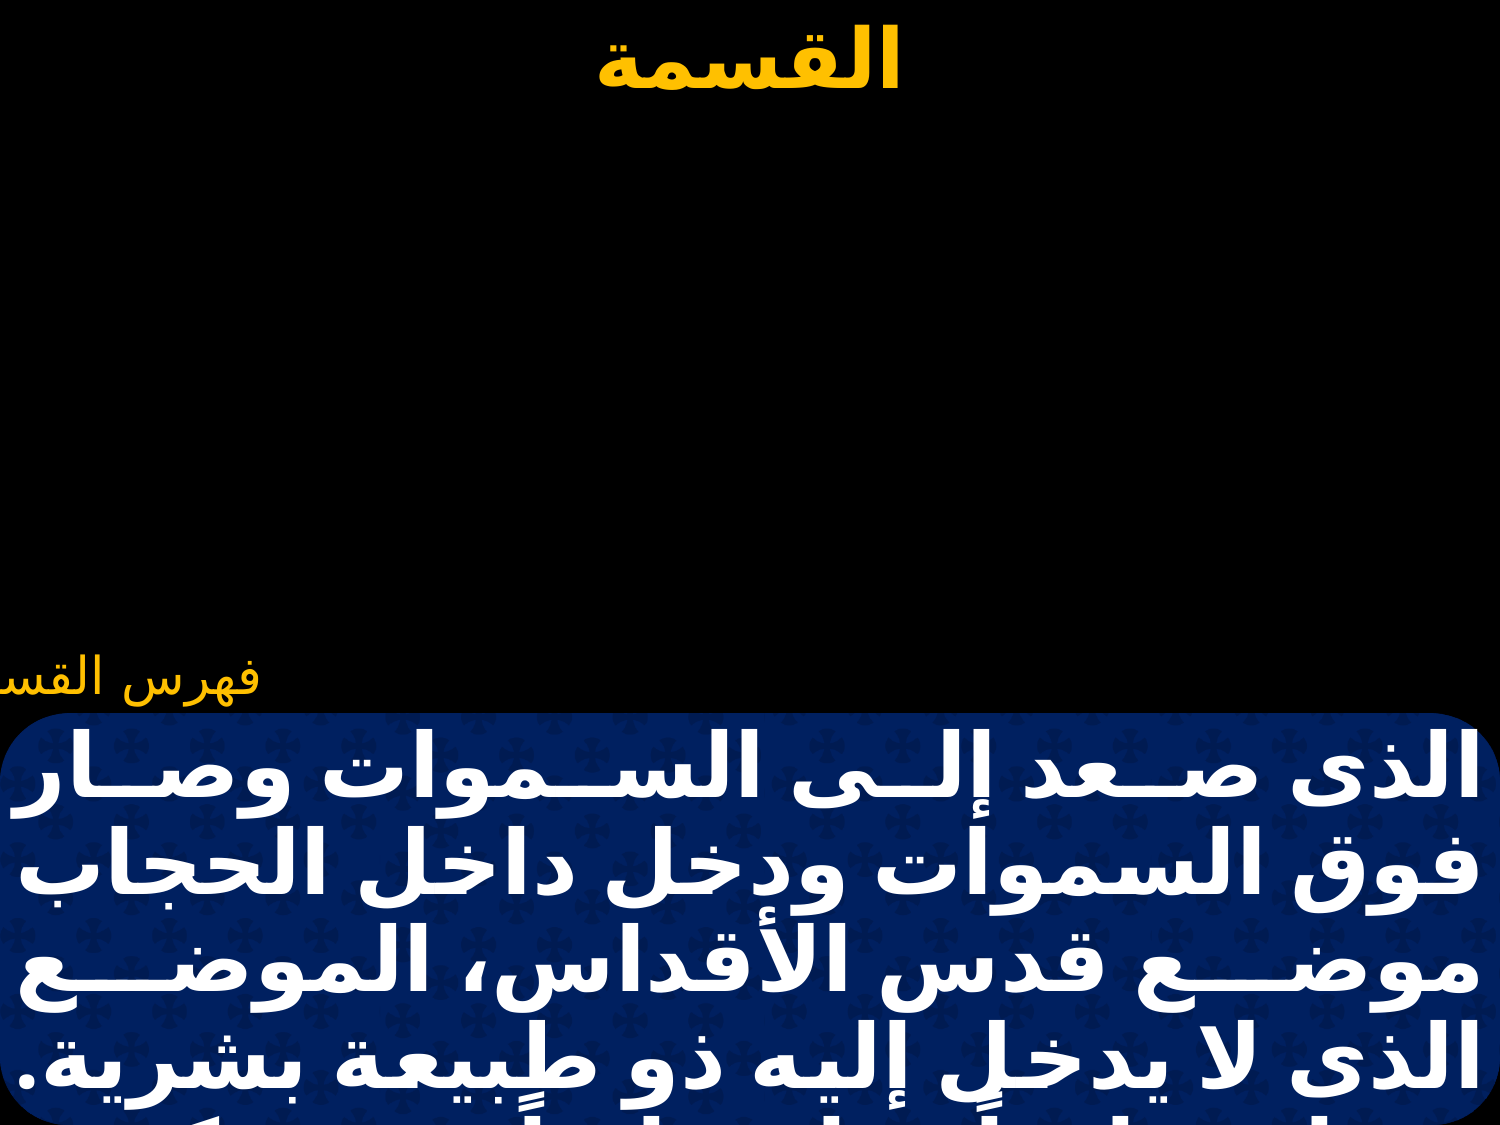

#
الذى صعد إلى السموات وصار فوق السموات ودخل داخل الحجاب موضع قدس الأقداس، الموضع الذى لا يدخل إليه ذو طبيعة بشرية. وسار سابقاً عنا، صائراً رئيس كهنة إلى الآبد على رتبـة ملكى صادق.